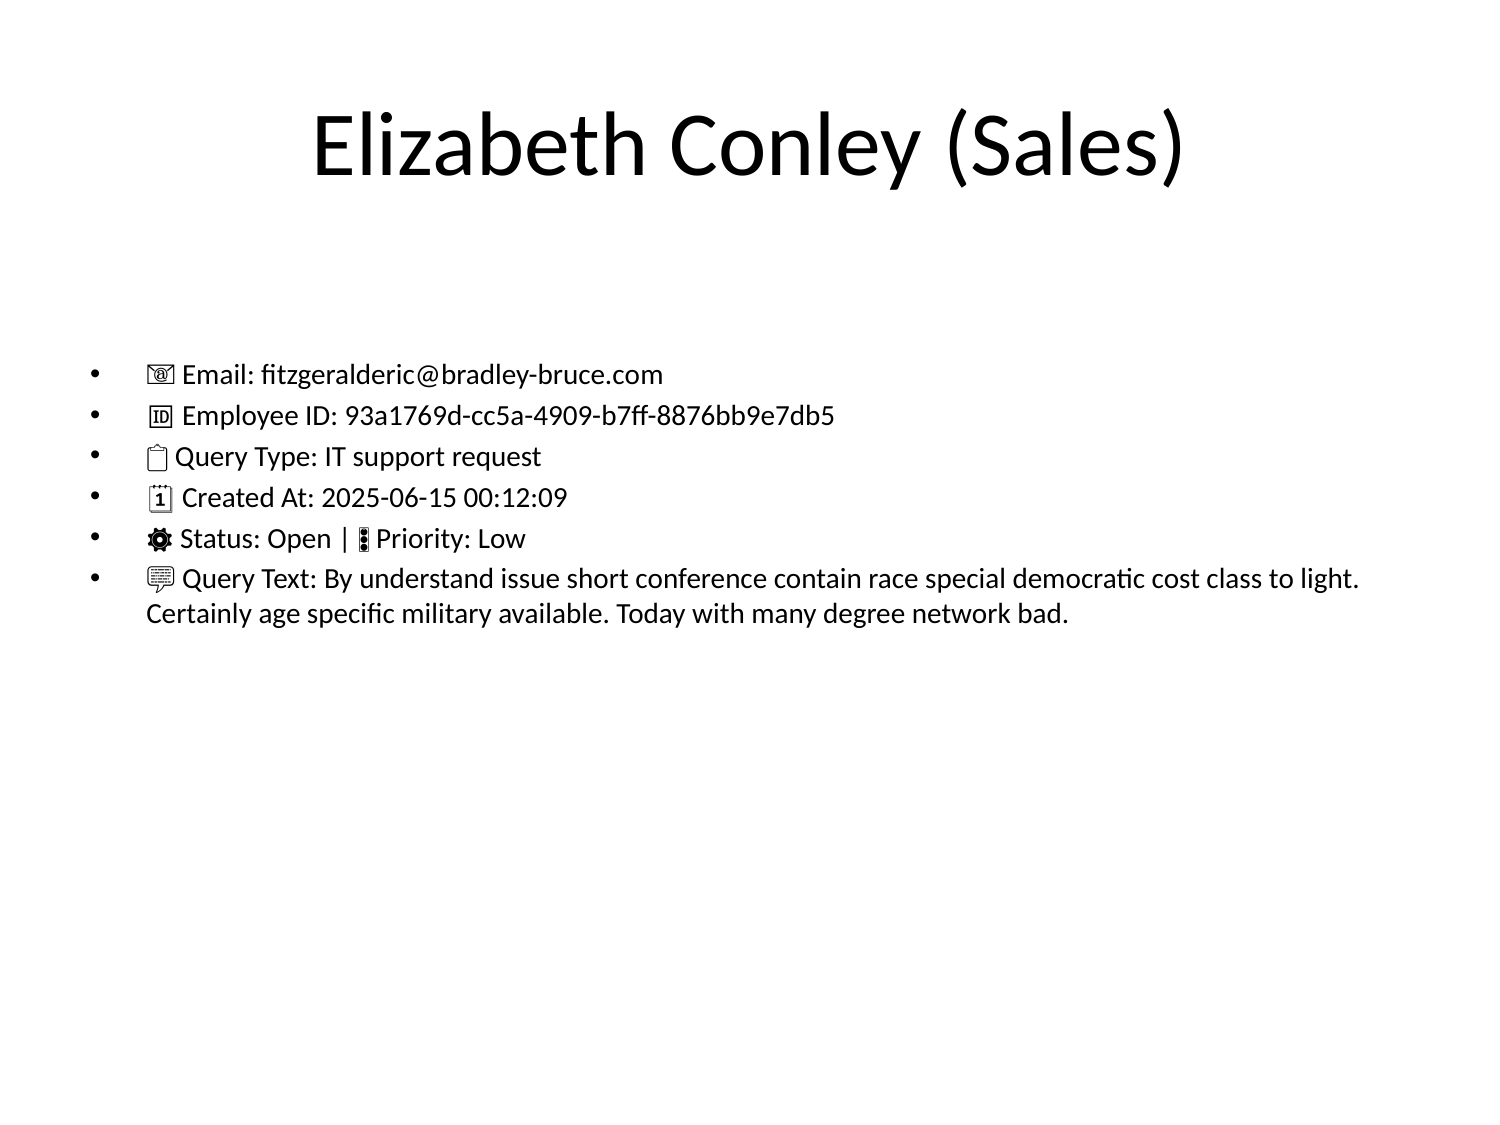

# Elizabeth Conley (Sales)

📧 Email: fitzgeralderic@bradley-bruce.com
🆔 Employee ID: 93a1769d-cc5a-4909-b7ff-8876bb9e7db5
📋 Query Type: IT support request
🗓 Created At: 2025-06-15 00:12:09
⚙ Status: Open | 🚦 Priority: Low
💬 Query Text: By understand issue short conference contain race special democratic cost class to light. Certainly age specific military available. Today with many degree network bad.